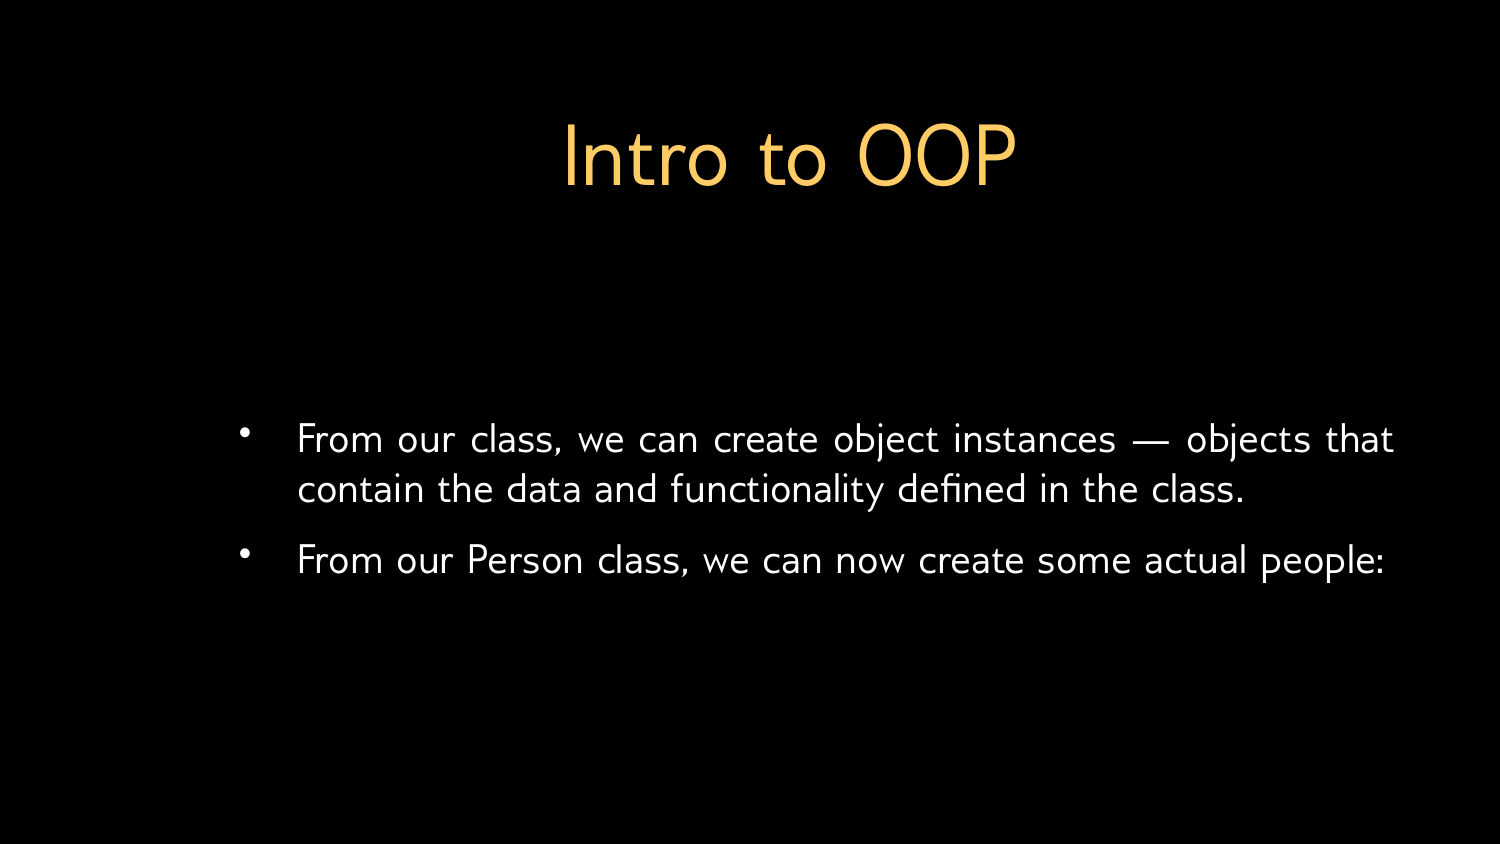

# Intro to OOP
From our class, we can create object instances — objects that contain the data and functionality defined in the class.
From our Person class, we can now create some actual people: